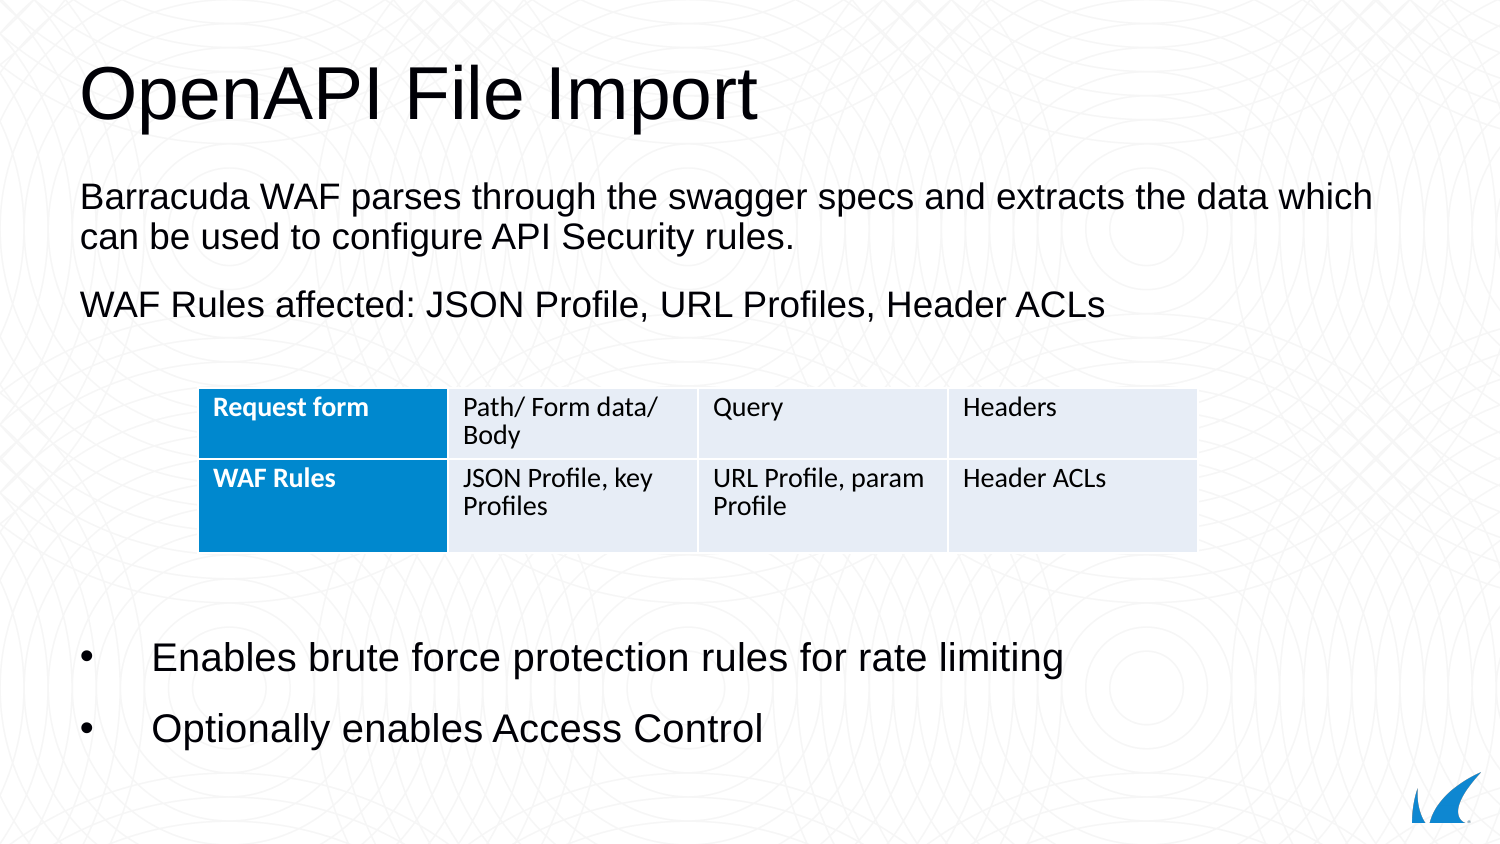

# OpenAPI File Import
Barracuda WAF parses through the swagger specs and extracts the data which can be used to configure API Security rules.
WAF Rules affected: JSON Profile, URL Profiles, Header ACLs

Enables brute force protection rules for rate limiting
Optionally enables Access Control
| Request form | Path/ Form data/ Body | Query | Headers |
| --- | --- | --- | --- |
| WAF Rules | JSON Profile, key Profiles | URL Profile, param Profile | Header ACLs |